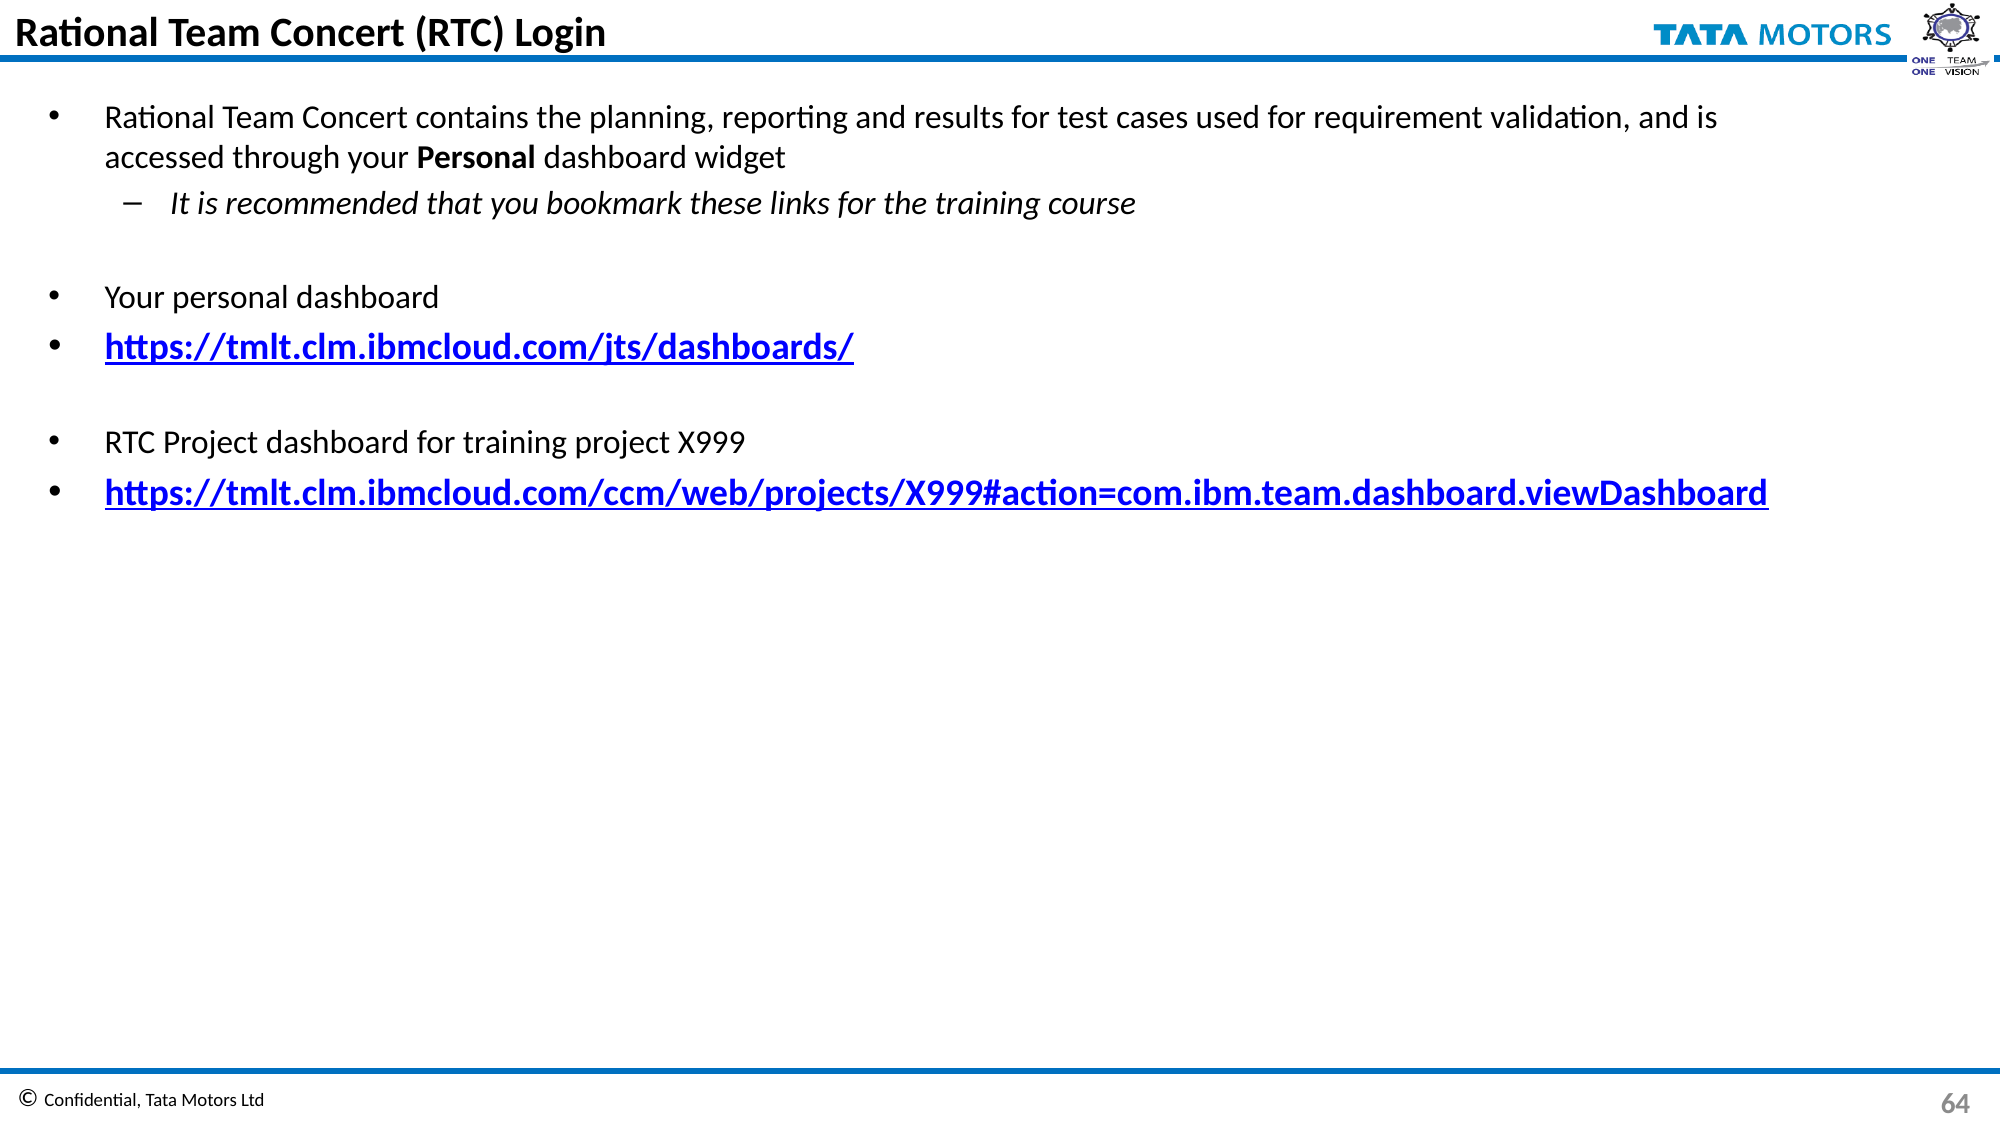

# Rational Team Concert (RTC) Login
Rational Team Concert contains the planning, reporting and results for test cases used for requirement validation, and is accessed through your Personal dashboard widget
It is recommended that you bookmark these links for the training course

Your personal dashboard
https://tmlt.clm.ibmcloud.com/jts/dashboards/

RTC Project dashboard for training project X999
https://tmlt.clm.ibmcloud.com/ccm/web/projects/X999#action=com.ibm.team.dashboard.viewDashboard

64